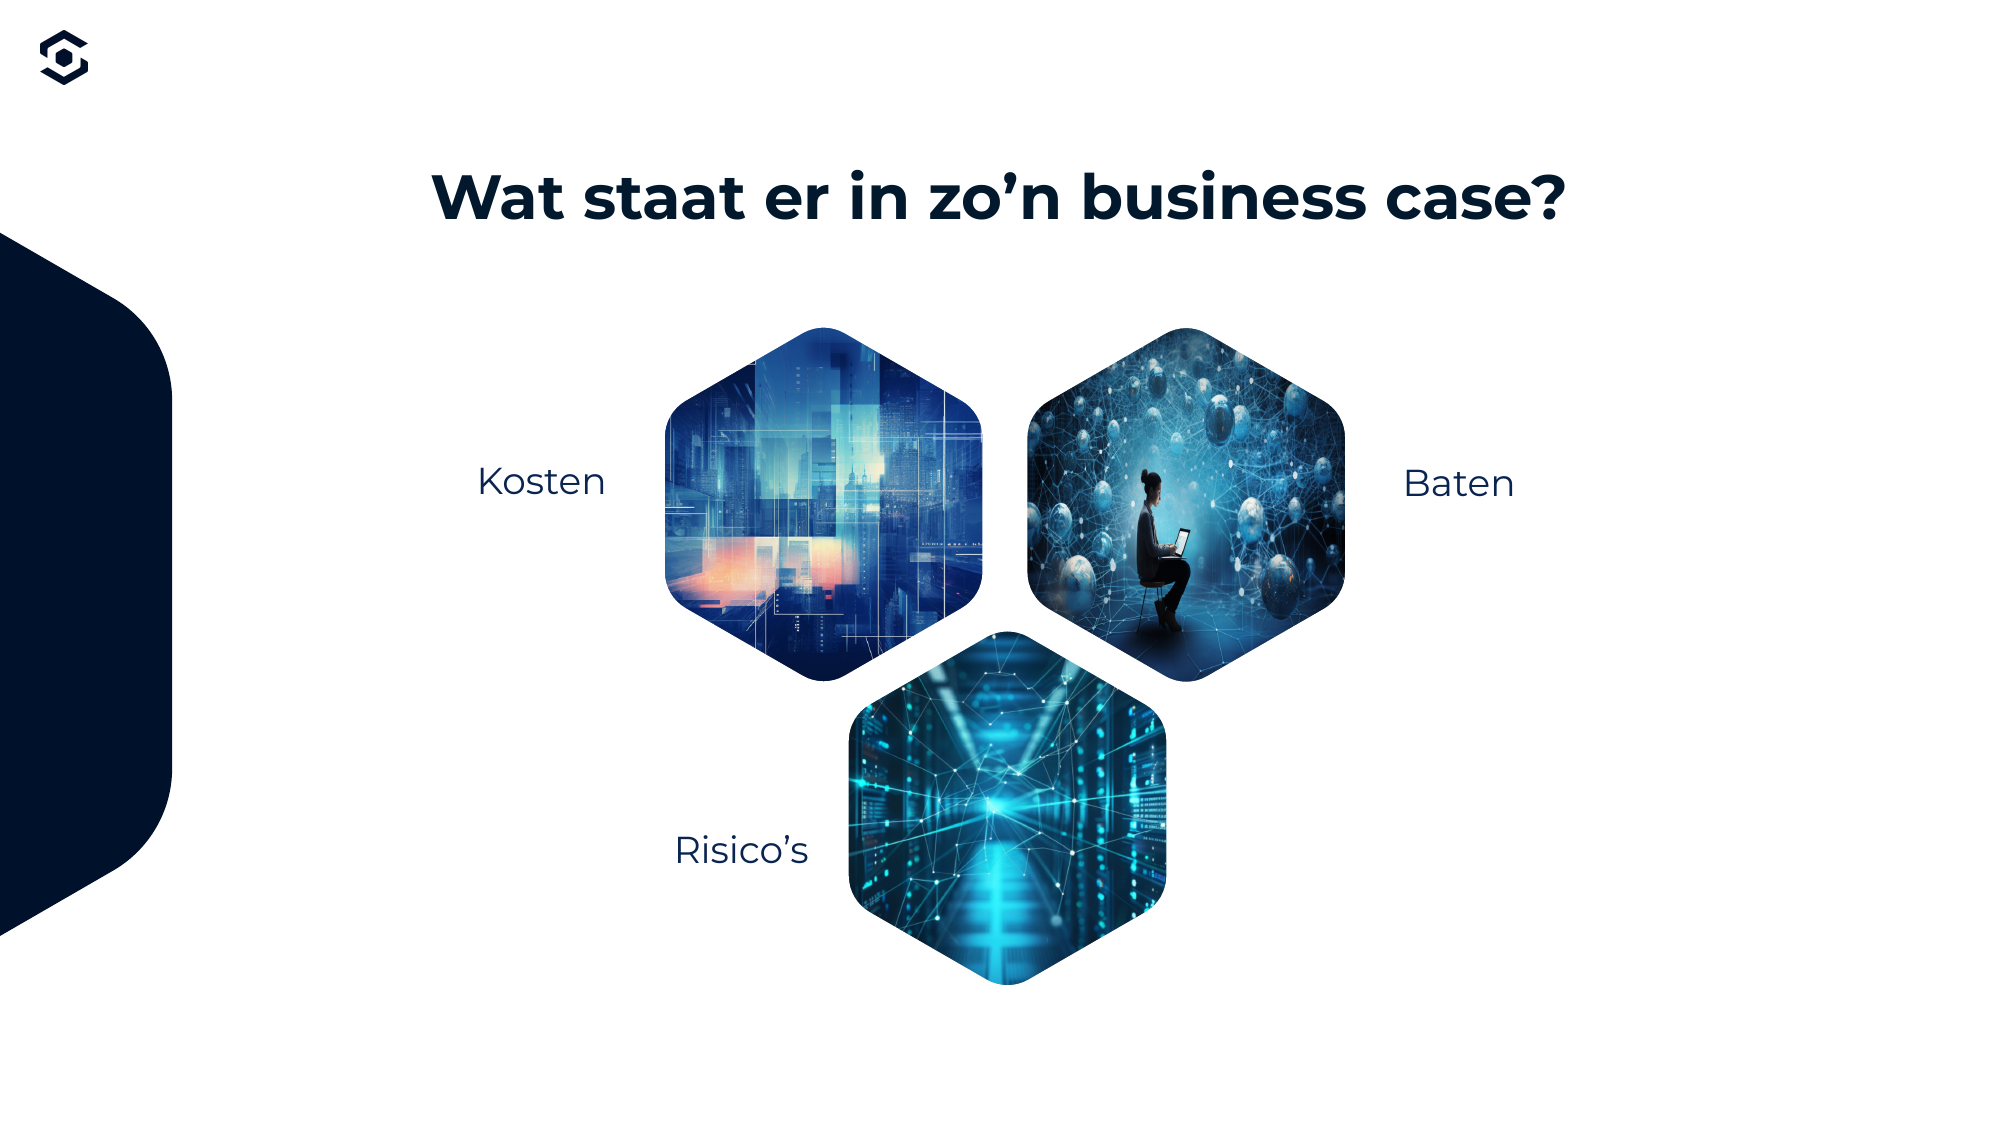

#
Wat staat er in zo’n business case?

Kosten
Baten

Risico’s